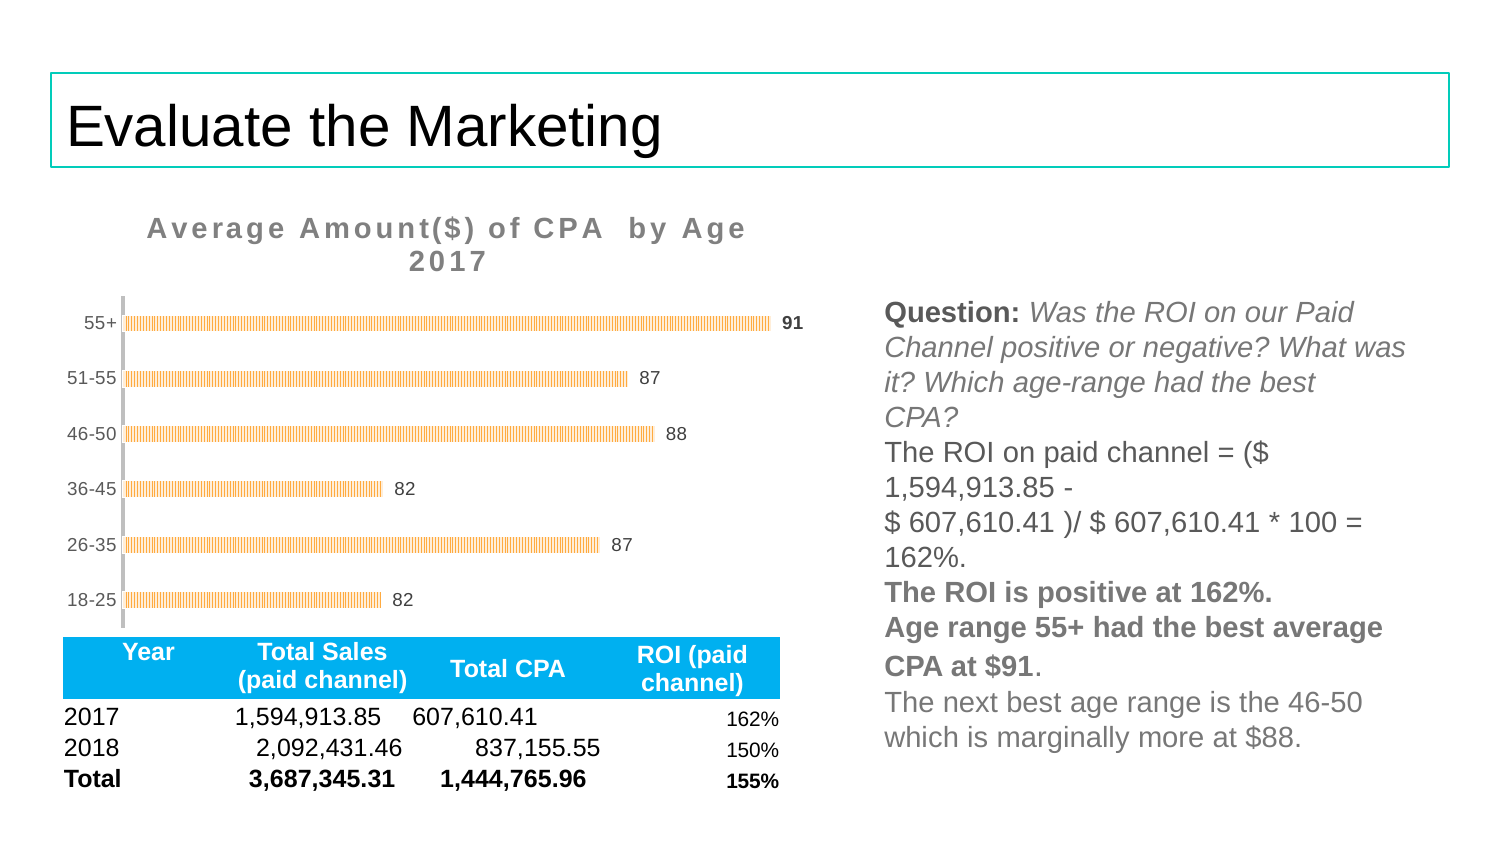

# Evaluate the Marketing

### Chart: Average Amount($) of CPA  by Age 2017

| Category | 2017 |
|---|---|
| 18-25 | 81.86573590755324 |
| 26-35 | 86.8379831281682 |
| 36-45 | 81.91387177225342 |
| 46-50 | 88.06708138747888 |
| 51-55 | 87.46625174050637 |
| 55+ | 90.70257013888892 |
Question: Was the ROI on our Paid Channel positive or negative? What was it? Which age-range had the best
CPA?
The ROI on paid channel = ($ 1,594,913.85 -
$ 607,610.41 )/ $ 607,610.41 * 100 = 162%.
The ROI is positive at 162%.
Age range 55+ had the best average CPA at $91.
The next best age range is the 46-50 which is marginally more at $88.
| Year | Total Sales (paid channel) | Total CPA | ROI (paid channel) |
| --- | --- | --- | --- |
| 2017 | 1,594,913.85 | 607,610.41 | 162% |
| 2018 | 2,092,431.46 | 837,155.55 | 150% |
| Total | 3,687,345.31 | 1,444,765.96 | 155% |